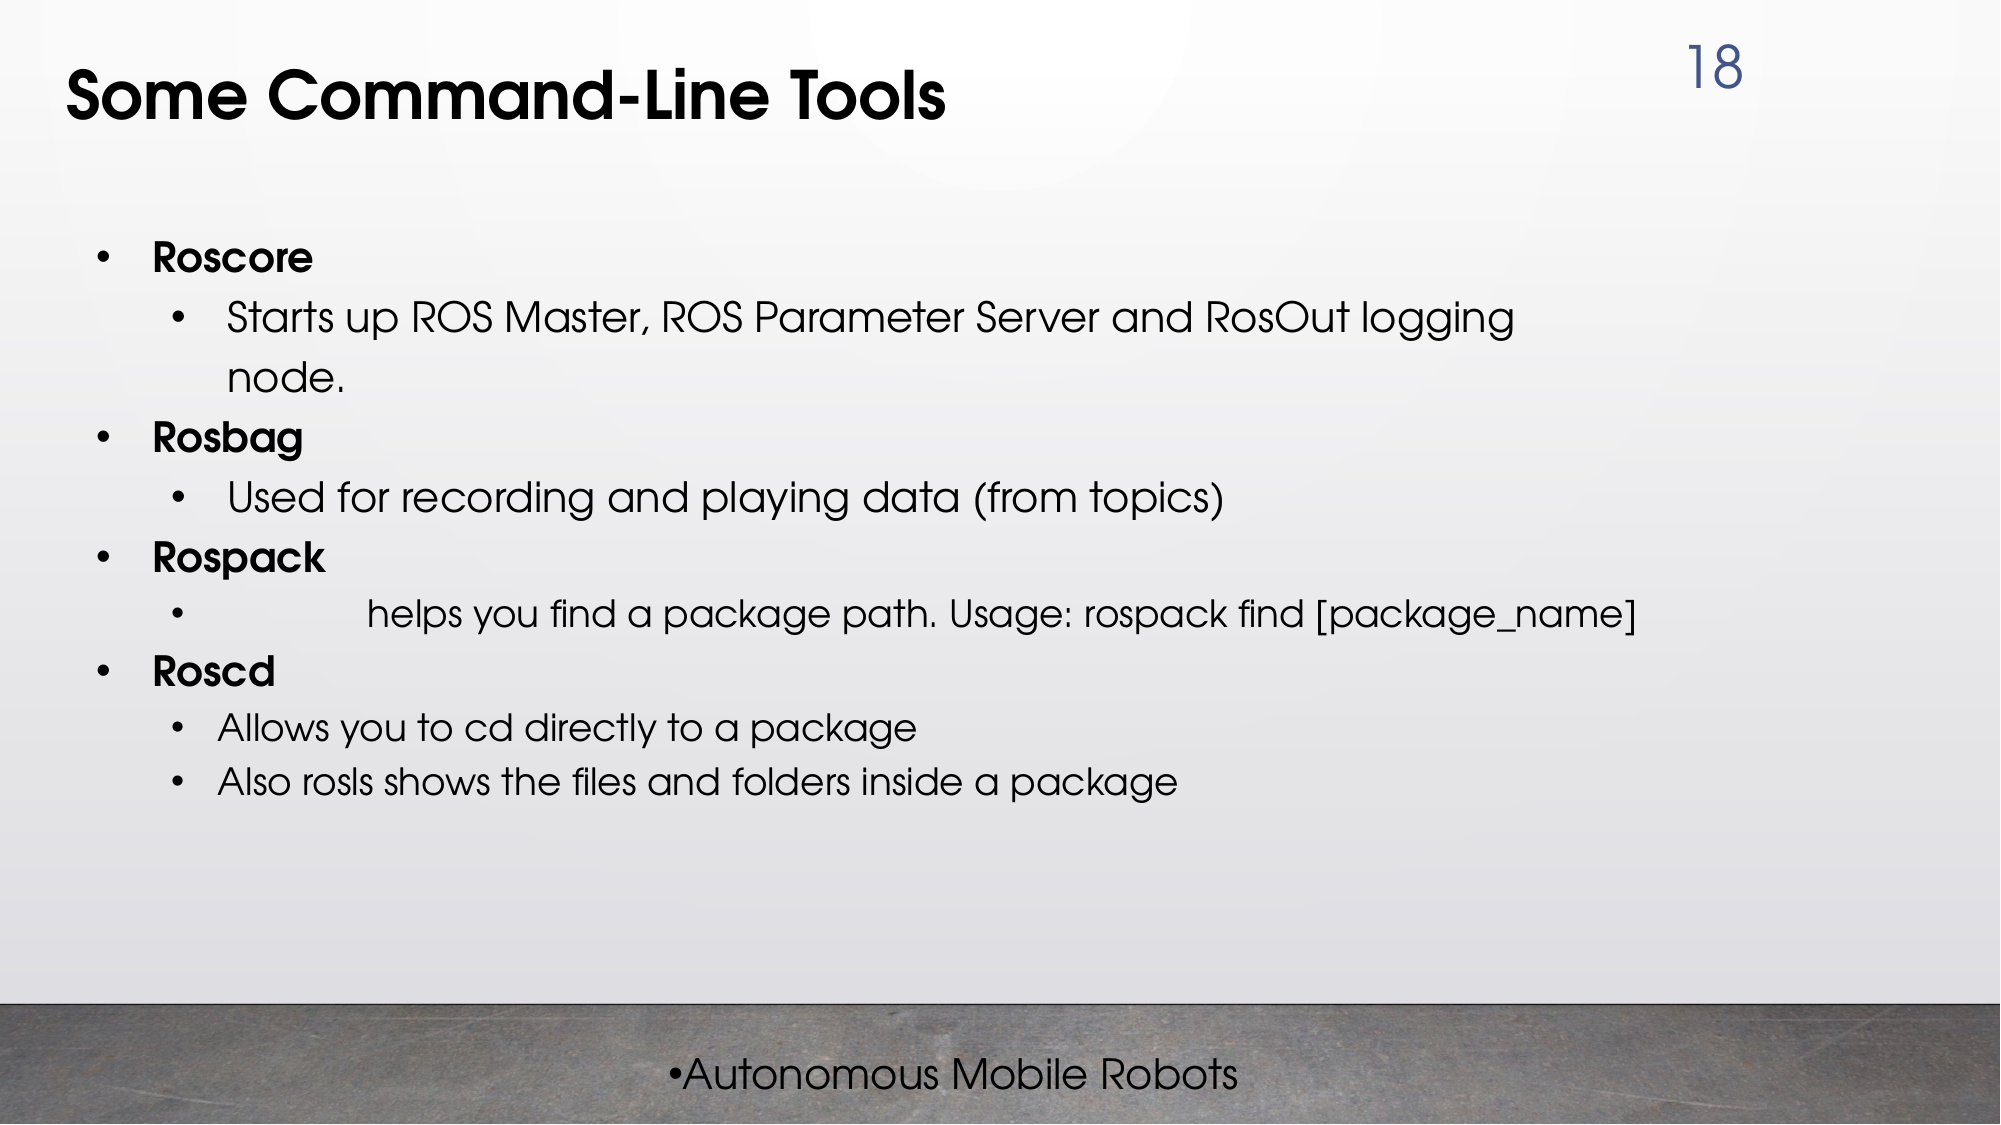

18
Some Command-Line Tools
Roscore
Starts up ROS Master, ROS Parameter Server and RosOut logging node.
Rosbag
Used for recording and playing data (from topics)
Rospack
	helps you find a package path. Usage: rospack find [package_name]
Roscd
Allows you to cd directly to a package
Also rosls shows the files and folders inside a package

Autonomous Mobile Robots